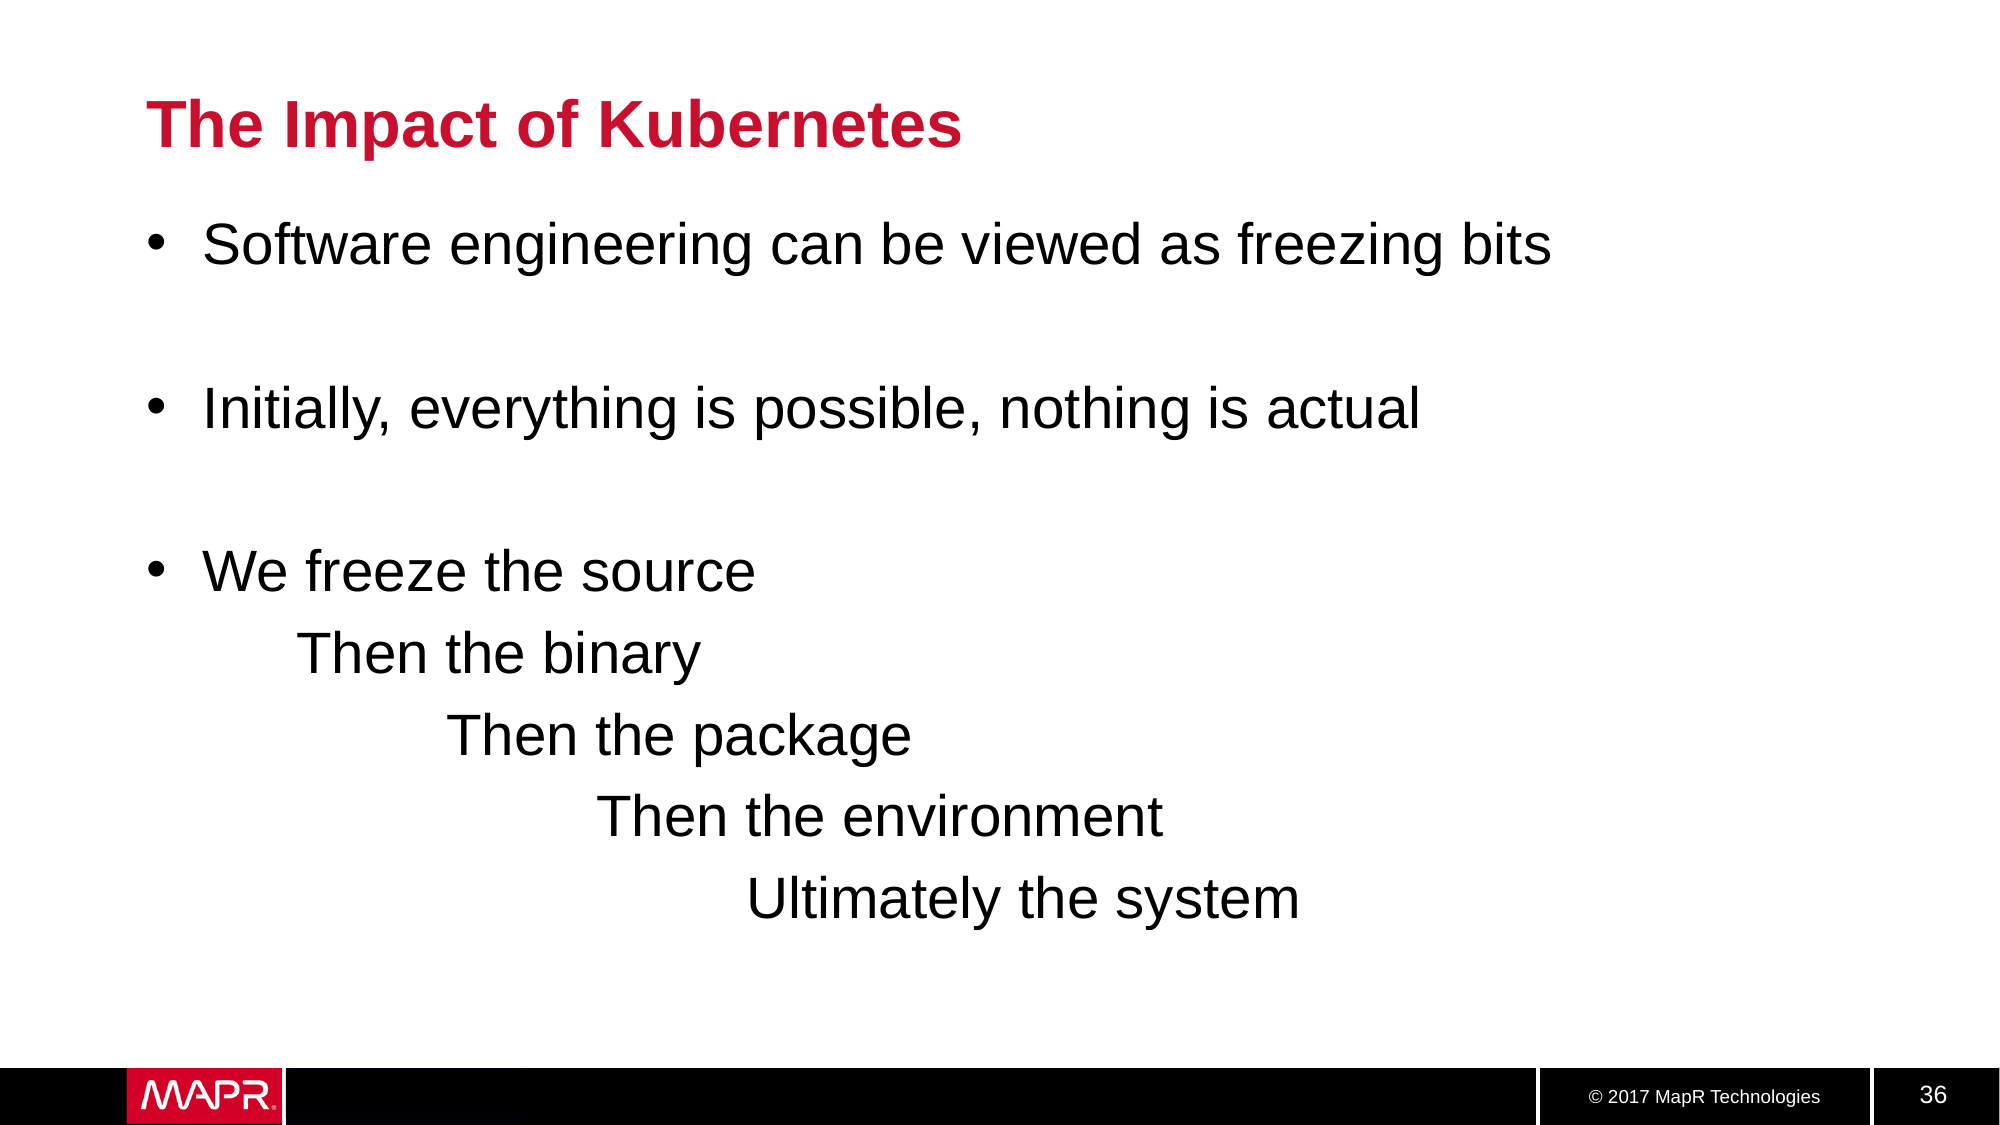

# The Impact of Kubernetes
Software engineering can be viewed as freezing bits

Initially, everything is possible, nothing is actual

We freeze the source
	Then the binary
		Then the package
			Then the environment
				Ultimately the system